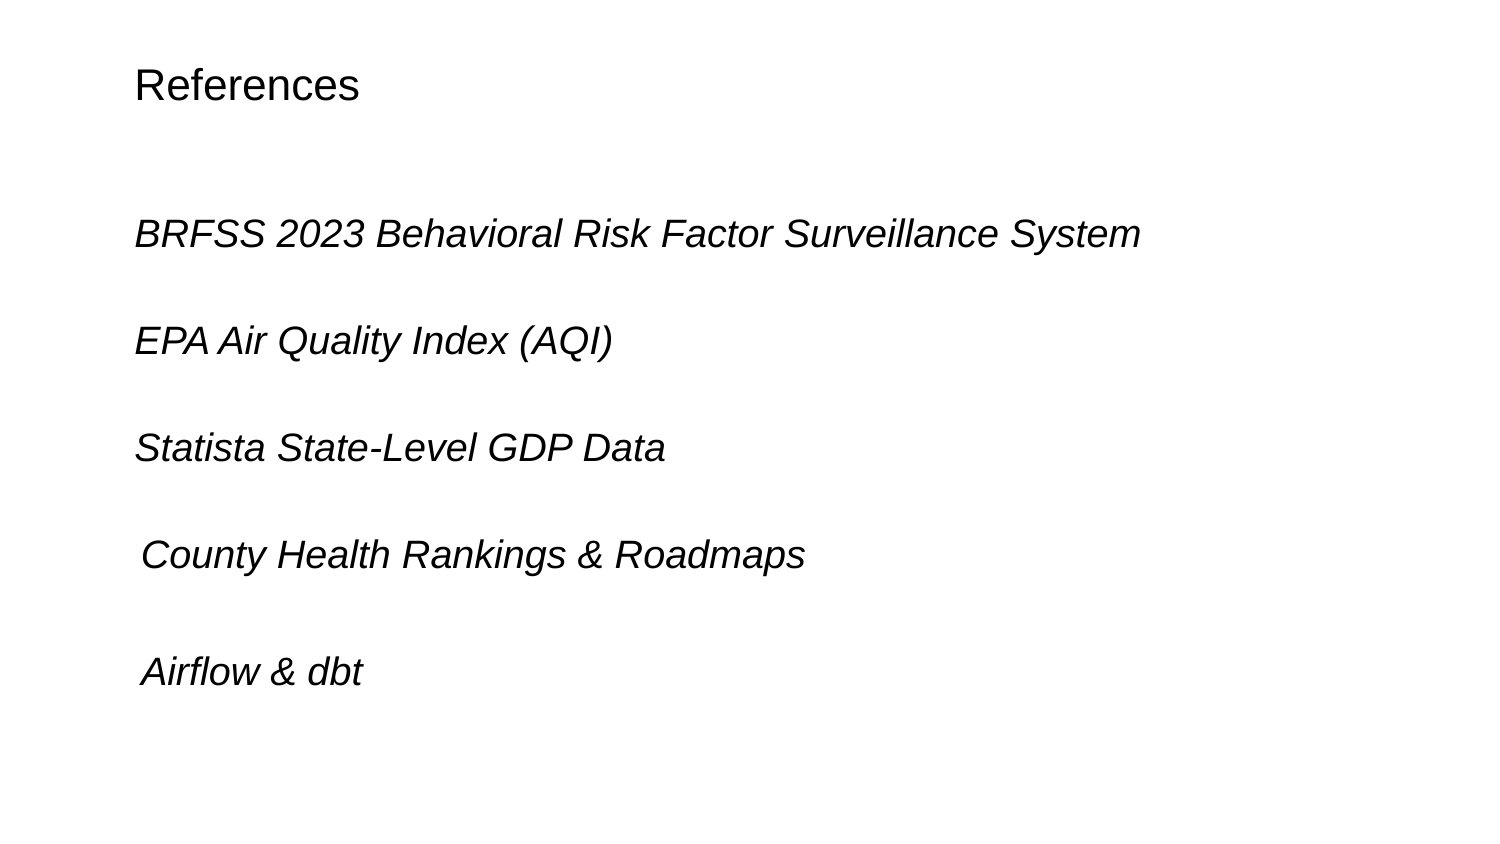

References
BRFSS 2023 Behavioral Risk Factor Surveillance System
EPA Air Quality Index (AQI)
Statista State‑Level GDP Data
County Health Rankings & Roadmaps
Airflow & dbt